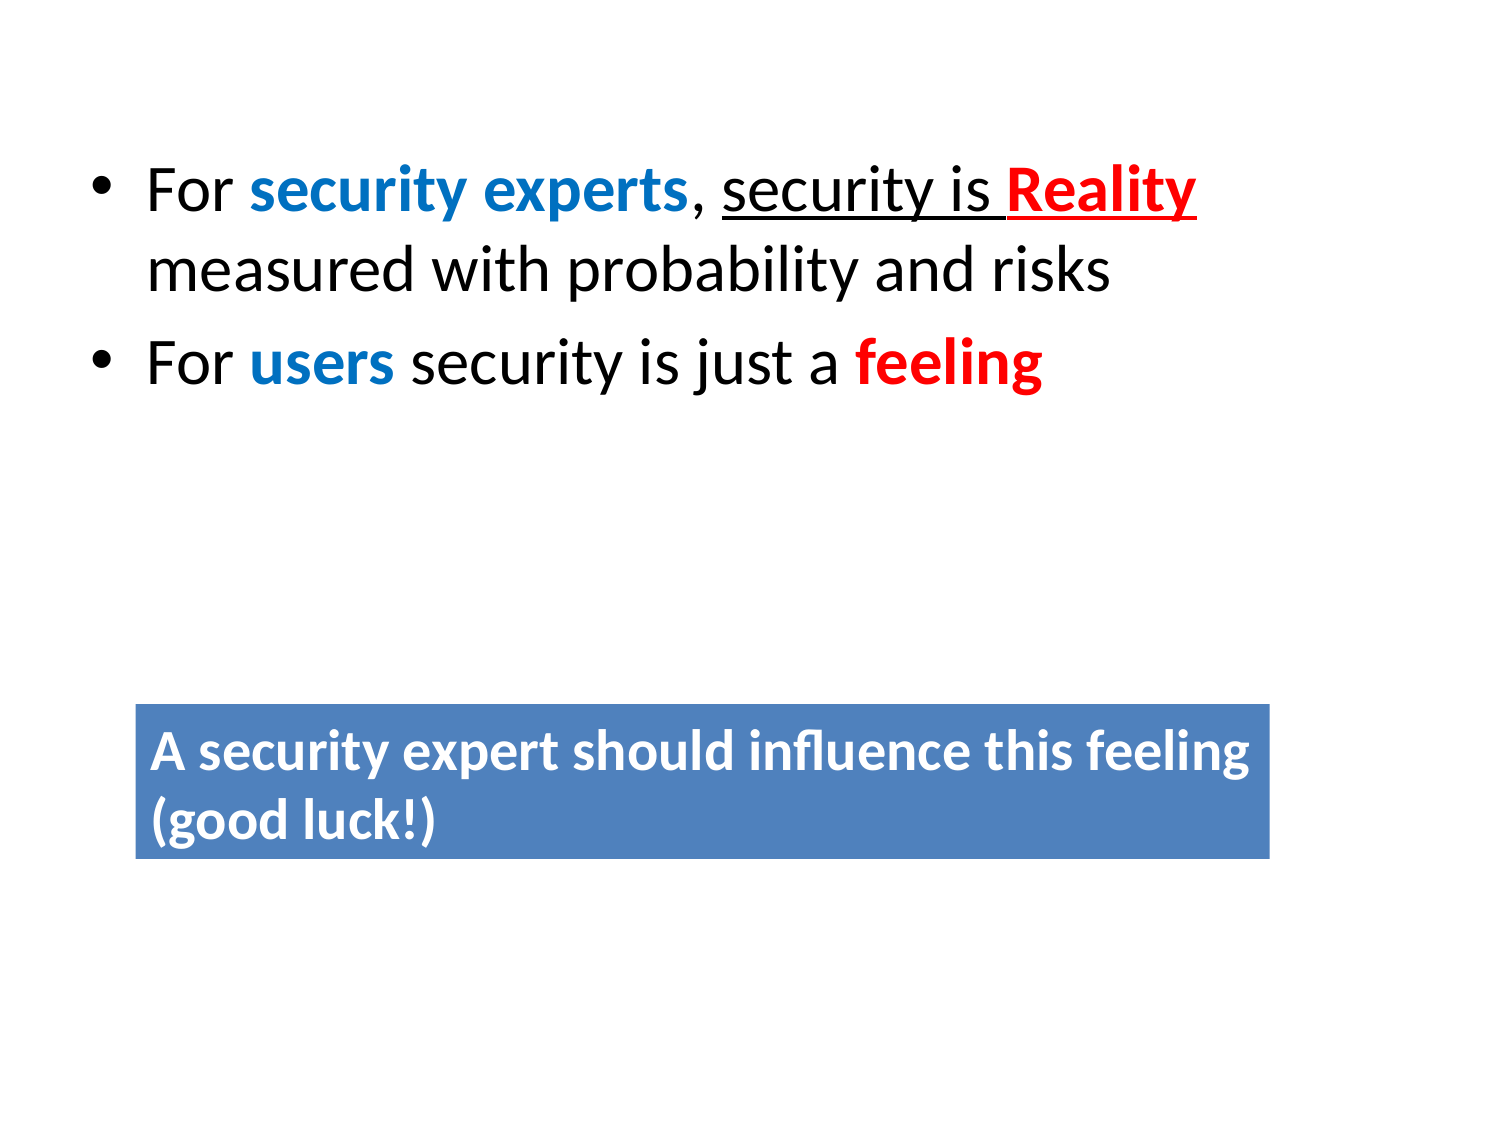

For security experts, security is Reality measured with probability and risks
For users security is just a feeling

A security expert should influence this feeling (good luck!)